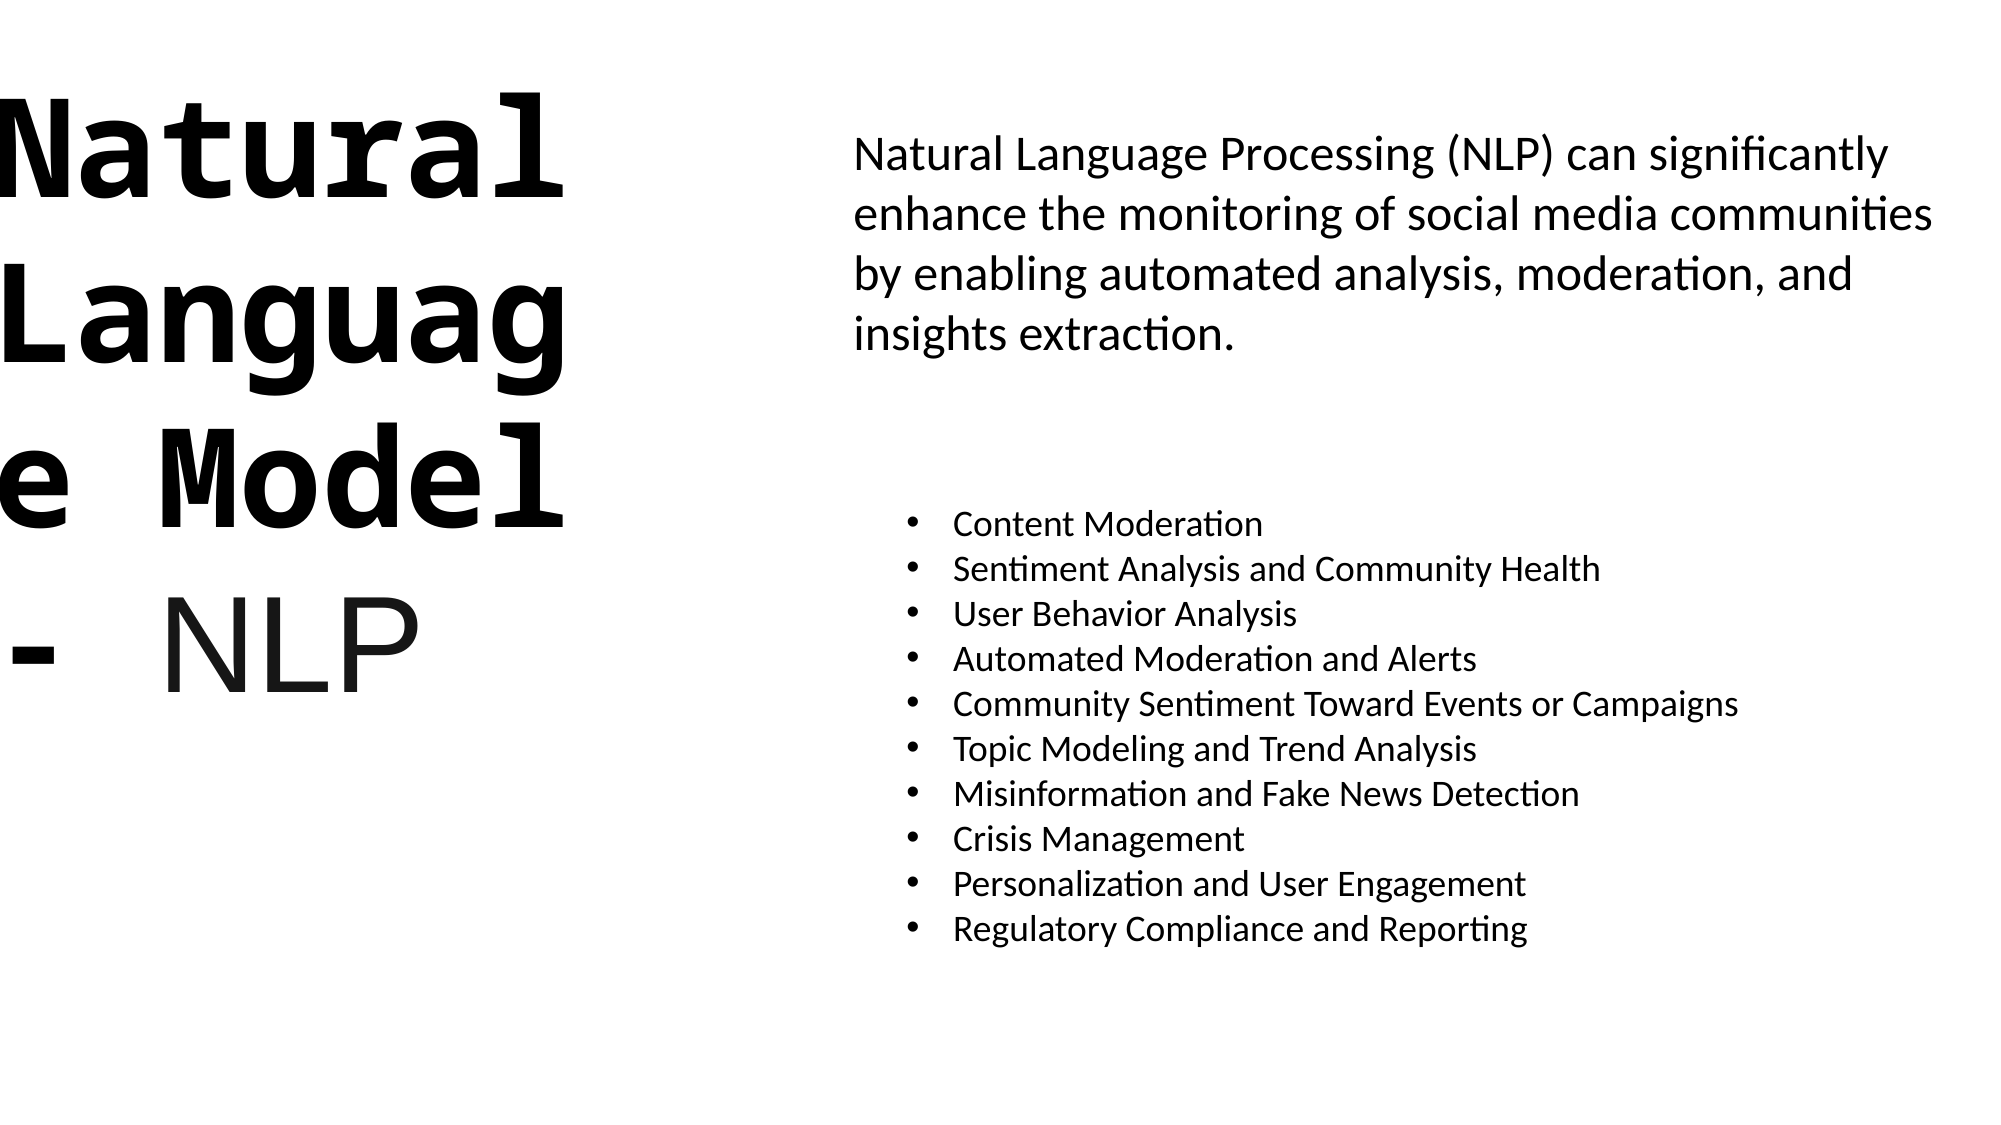

Natural Language Model - NLP
Natural Language Processing (NLP) can significantly enhance the monitoring of social media communities by enabling automated analysis, moderation, and insights extraction.
Content Moderation
Sentiment Analysis and Community Health
User Behavior Analysis
Automated Moderation and Alerts
Community Sentiment Toward Events or Campaigns
Topic Modeling and Trend Analysis
Misinformation and Fake News Detection
Crisis Management
Personalization and User Engagement
Regulatory Compliance and Reporting